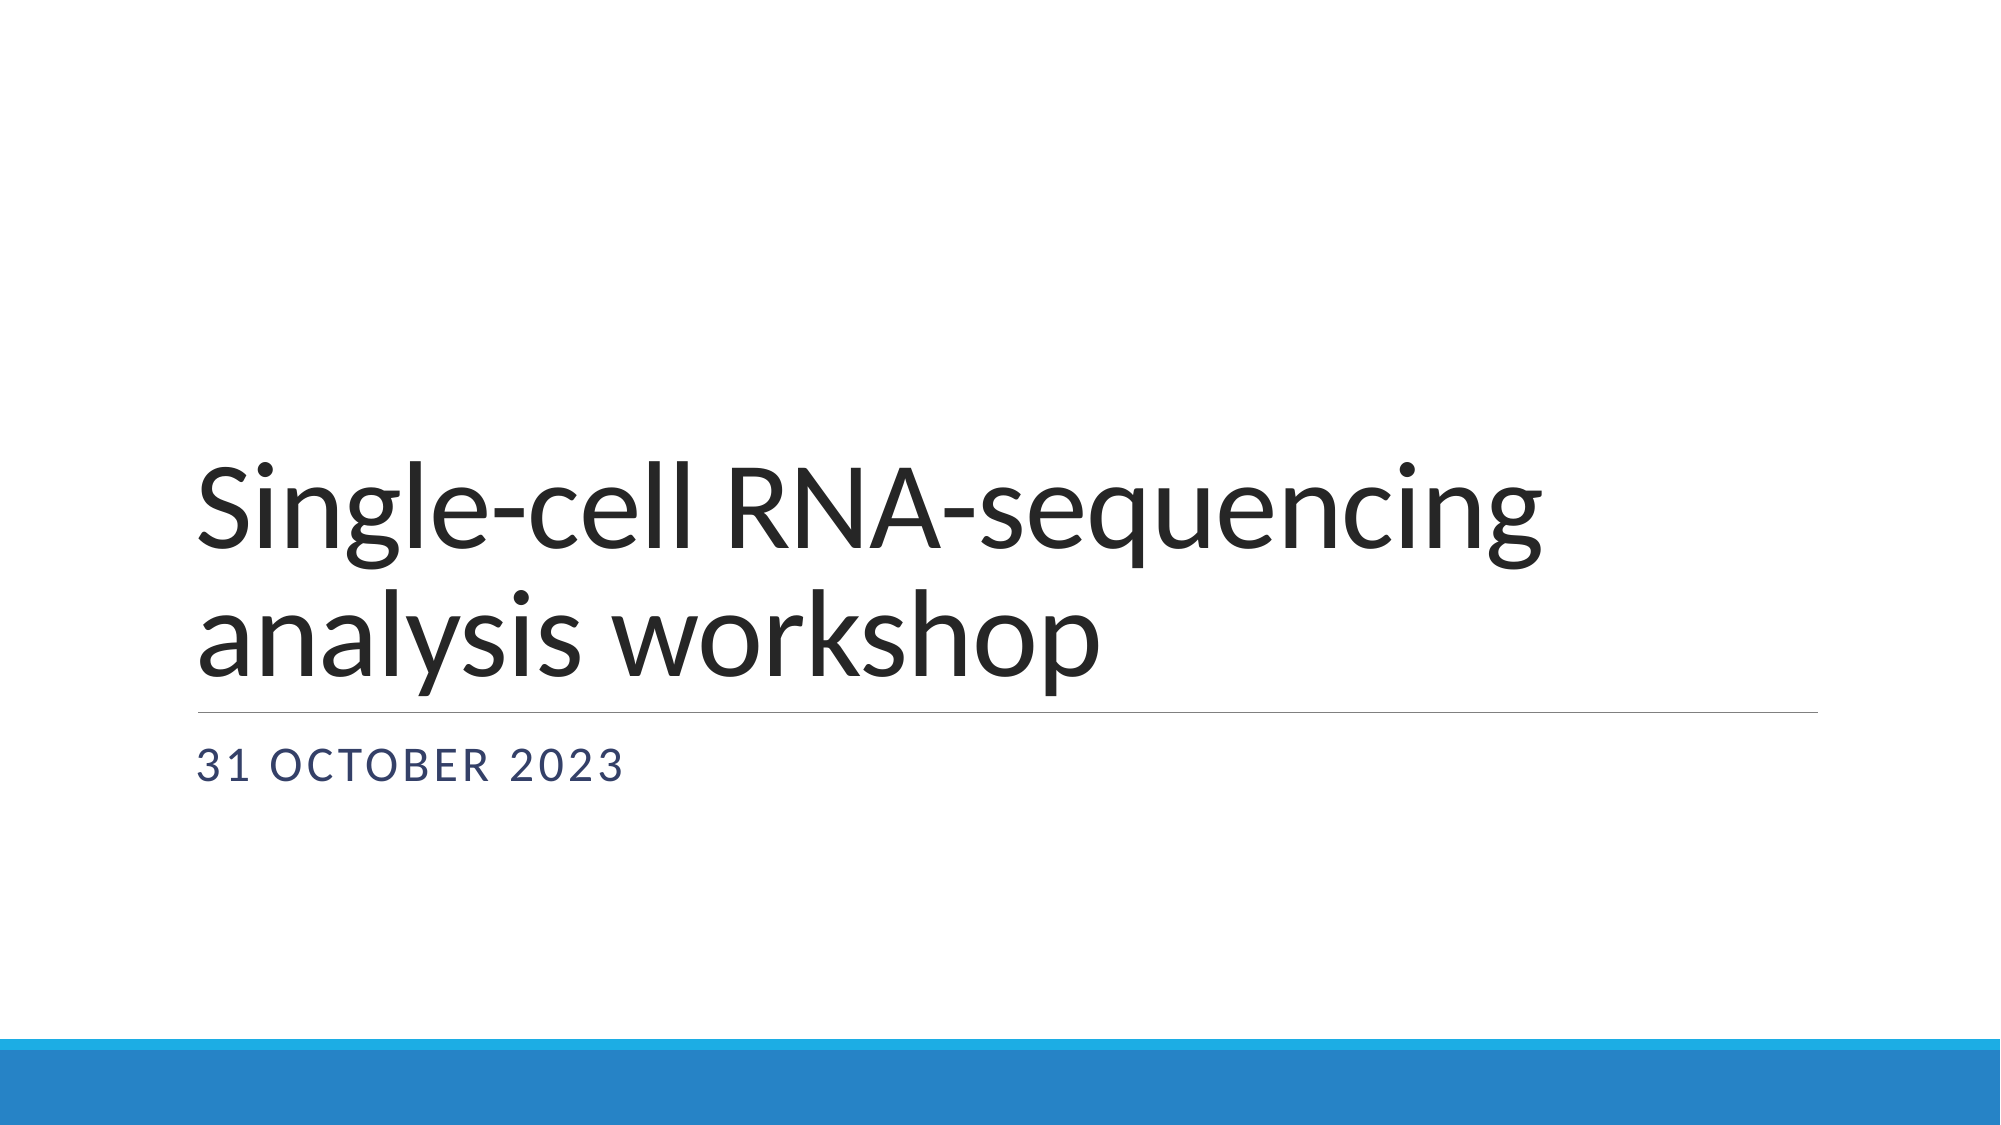

# Single-cell RNA-sequencing analysis workshop
31 October 2023